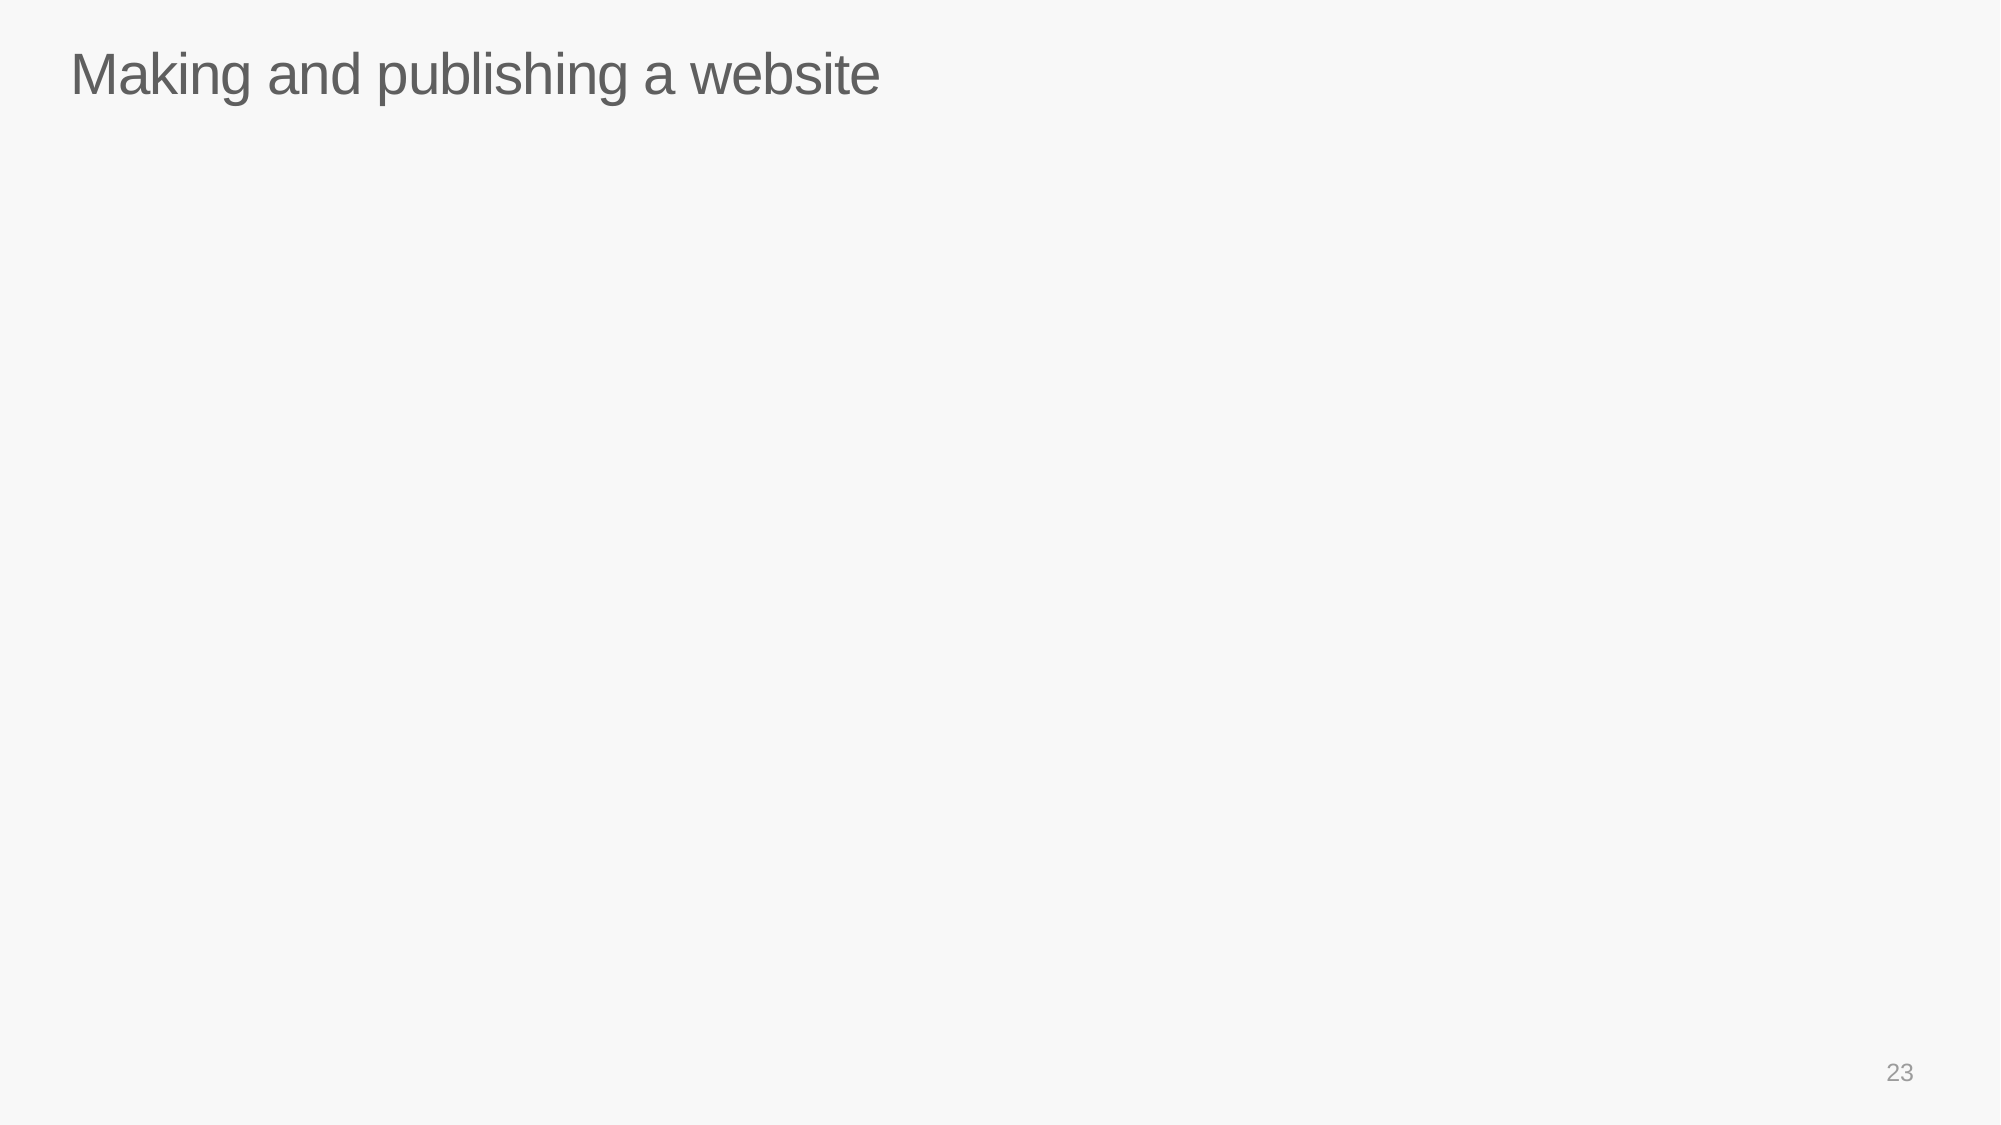

# Making and publishing a website
23